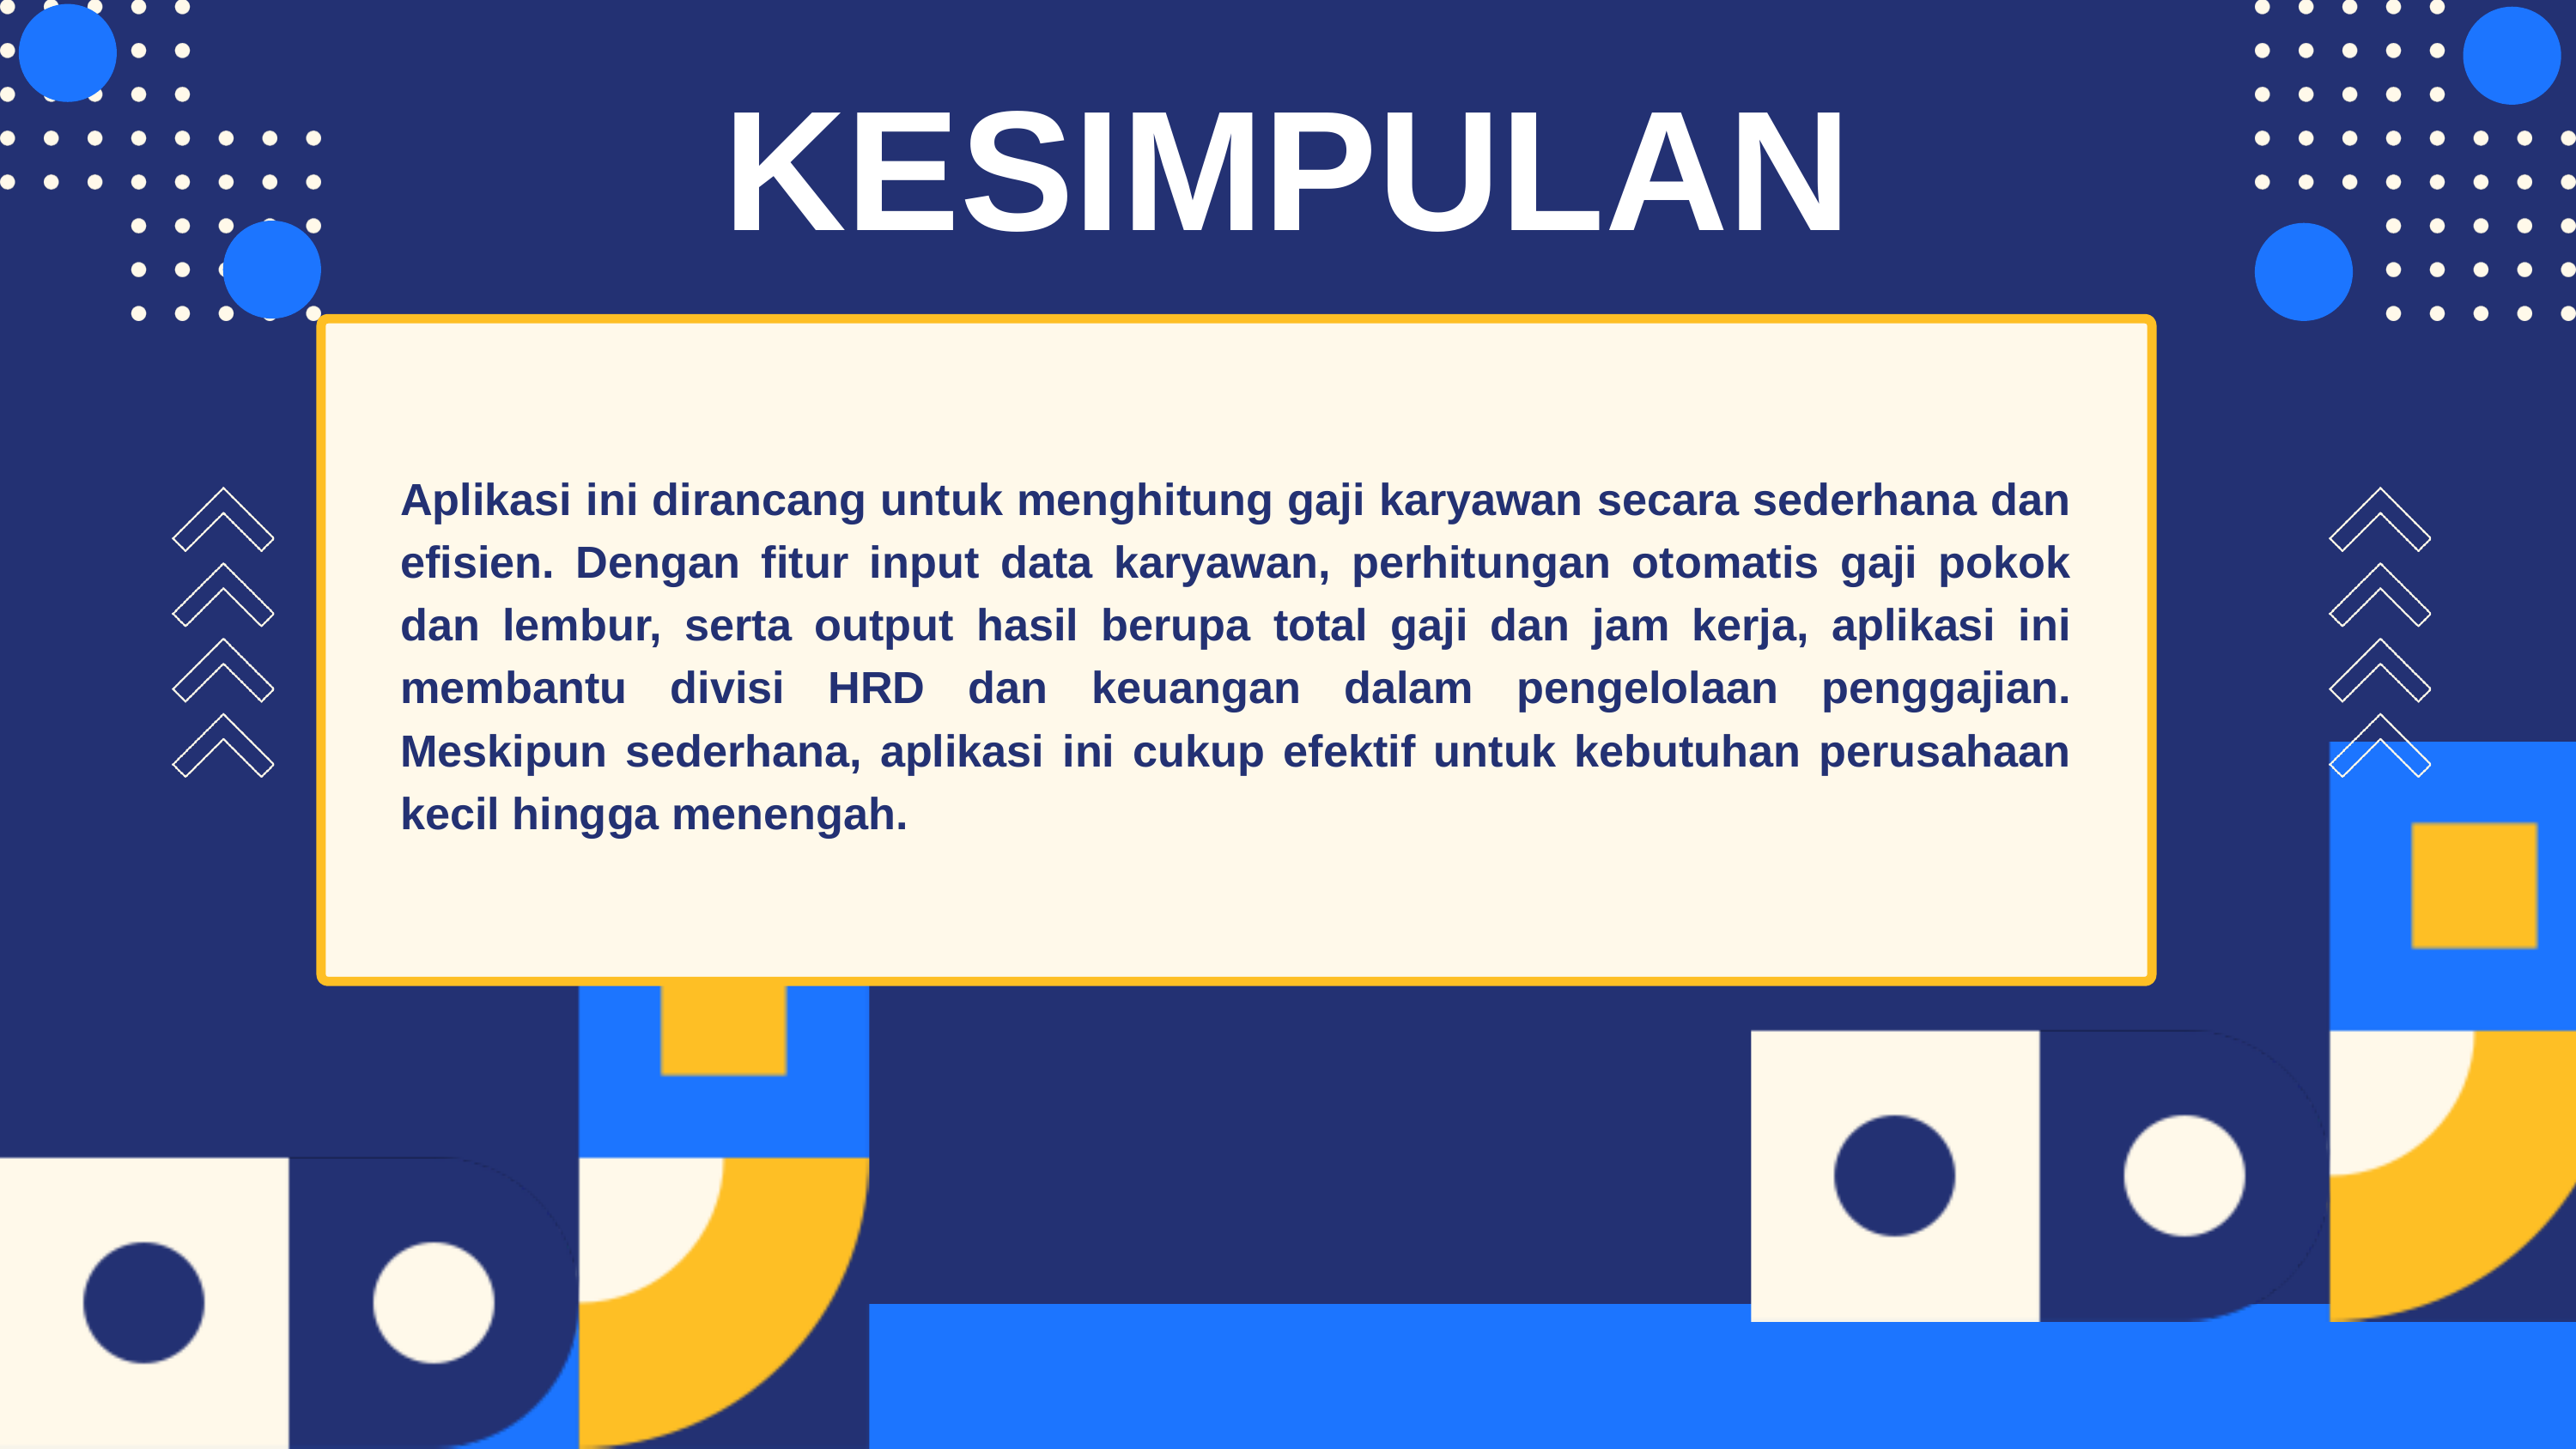

KESIMPULAN

Aplikasi ini dirancang untuk menghitung gaji karyawan secara sederhana dan efisien. Dengan fitur input data karyawan, perhitungan otomatis gaji pokok dan lembur, serta output hasil berupa total gaji dan jam kerja, aplikasi ini membantu divisi HRD dan keuangan dalam pengelolaan penggajian. Meskipun sederhana, aplikasi ini cukup efektif untuk kebutuhan perusahaan kecil hingga menengah.